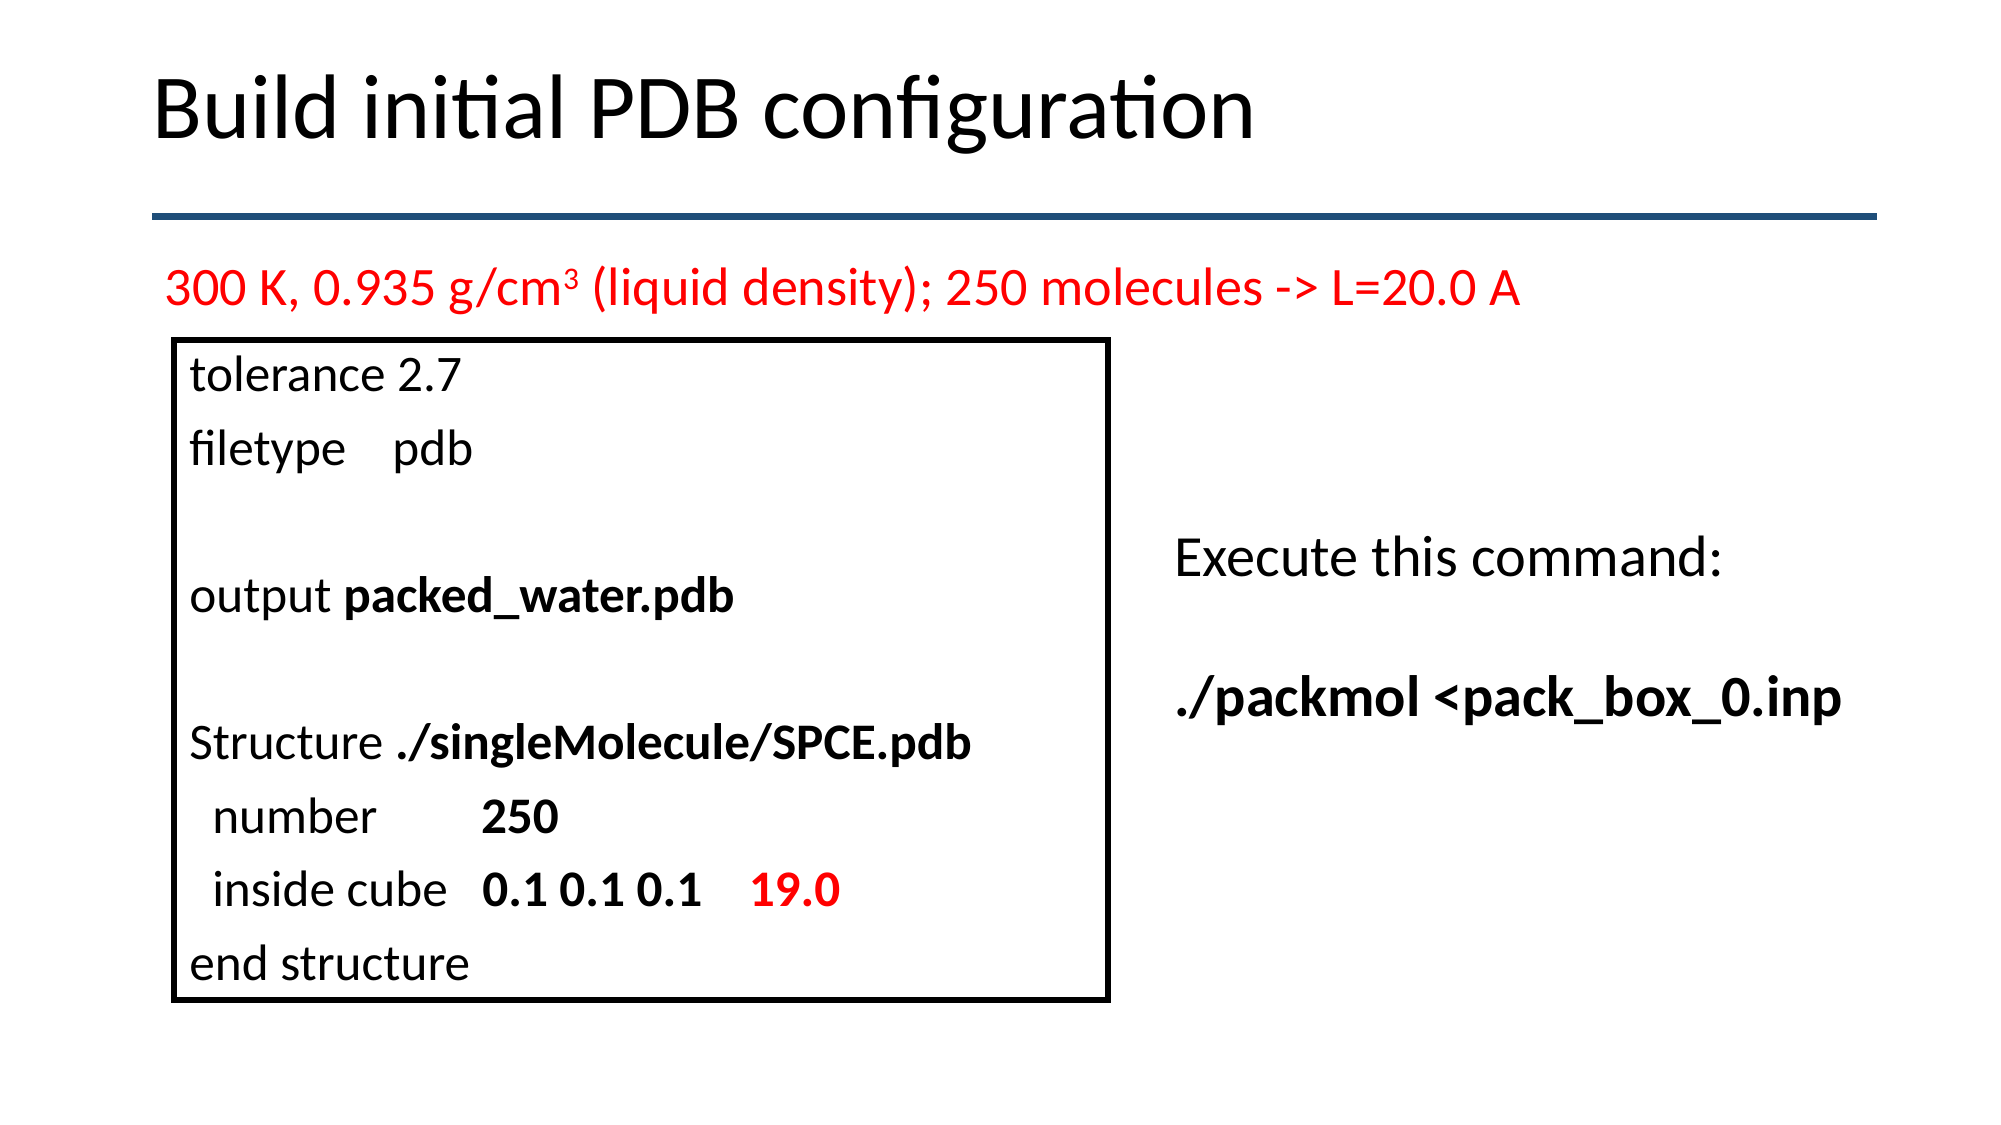

# Build initial PDB configuration
300 K, 0.935 g/cm3 (liquid density); 250 molecules -> L=20.0 A
tolerance 2.7
filetype    pdb

output packed_water.pdb

Structure ./singleMolecule/SPCE.pdb
  number         250
  inside cube   0.1 0.1 0.1    19.0
end structure

Execute this command:

./packmol <pack_box_0.inp